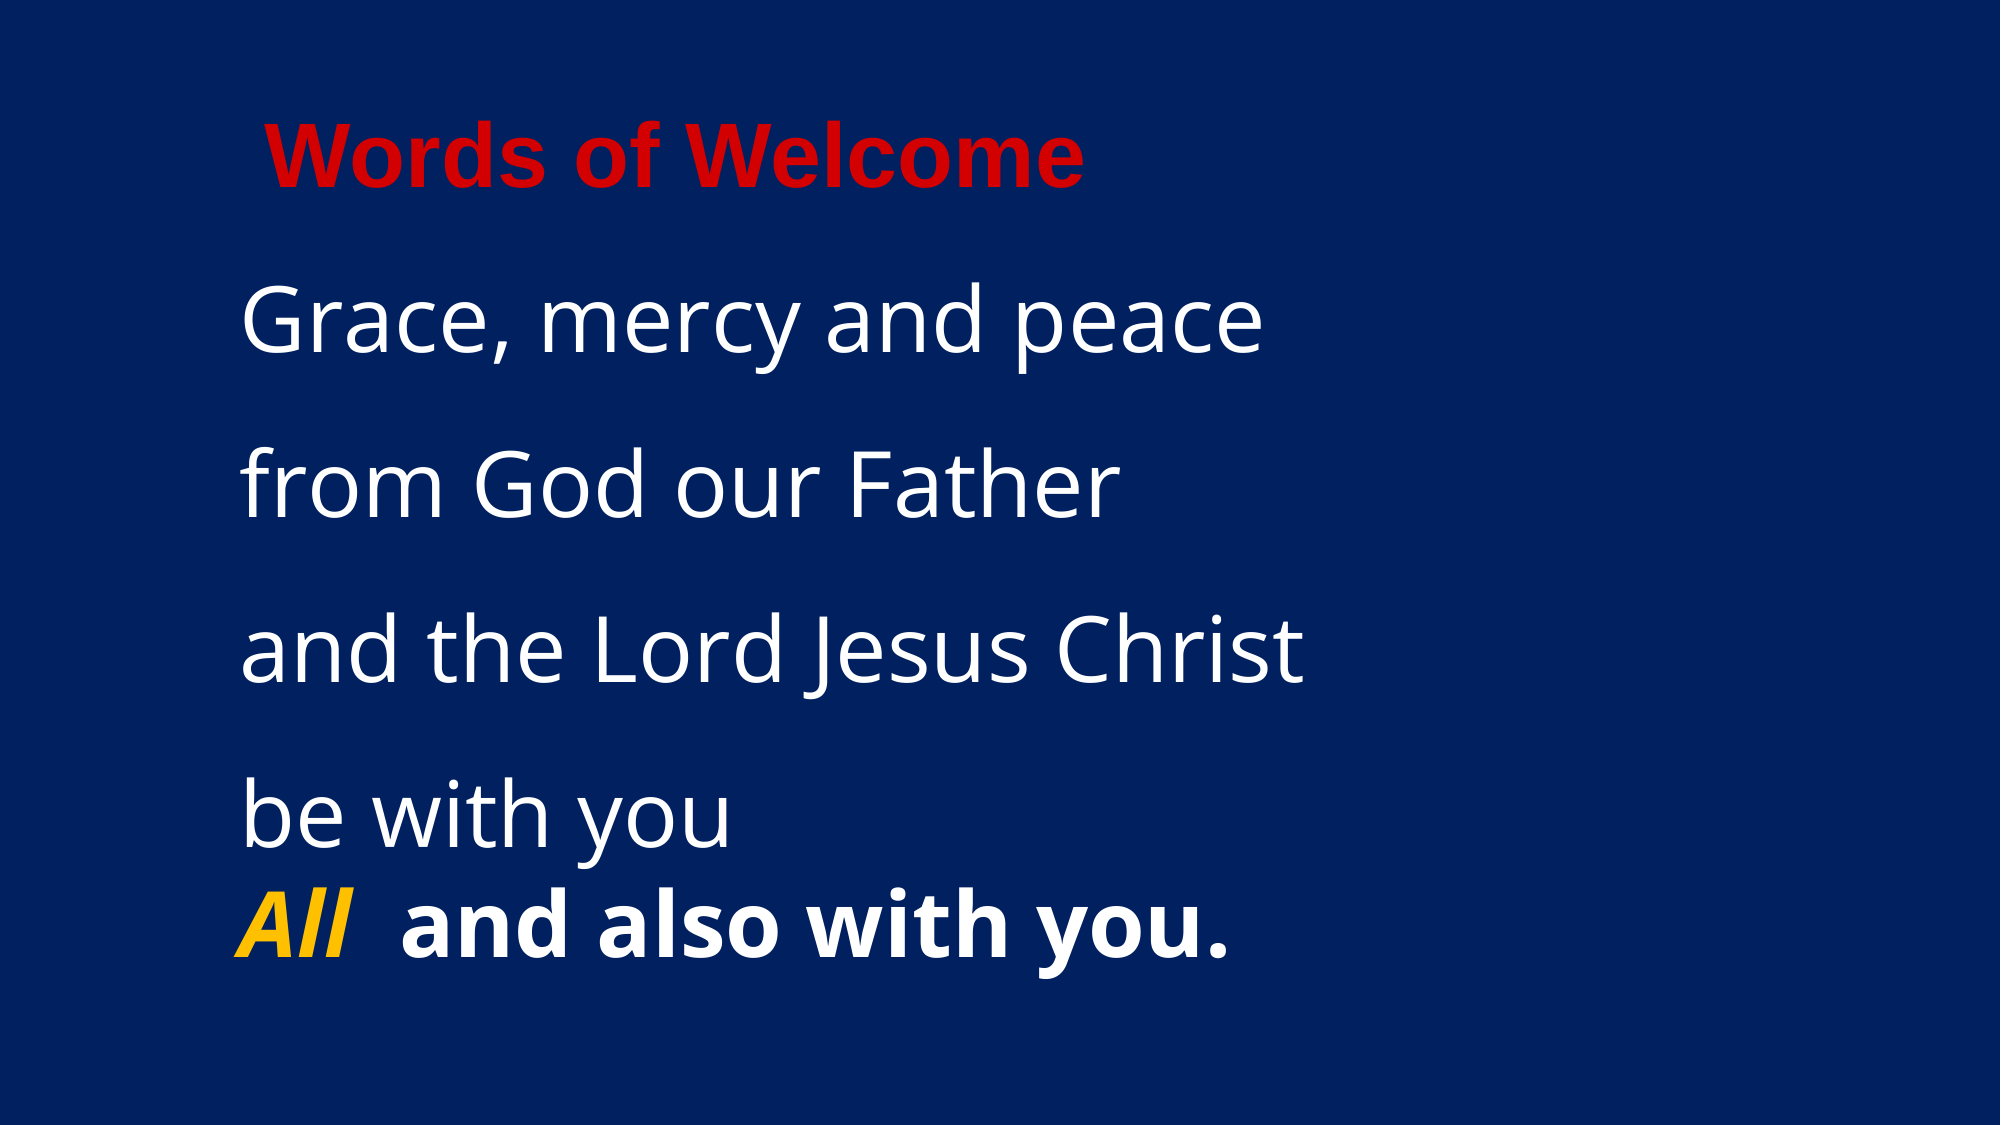

Words of Welcome
	Grace, mercy and peace
	from God our Father
	and the Lord Jesus Christ
	be with you
	All  and also with you.